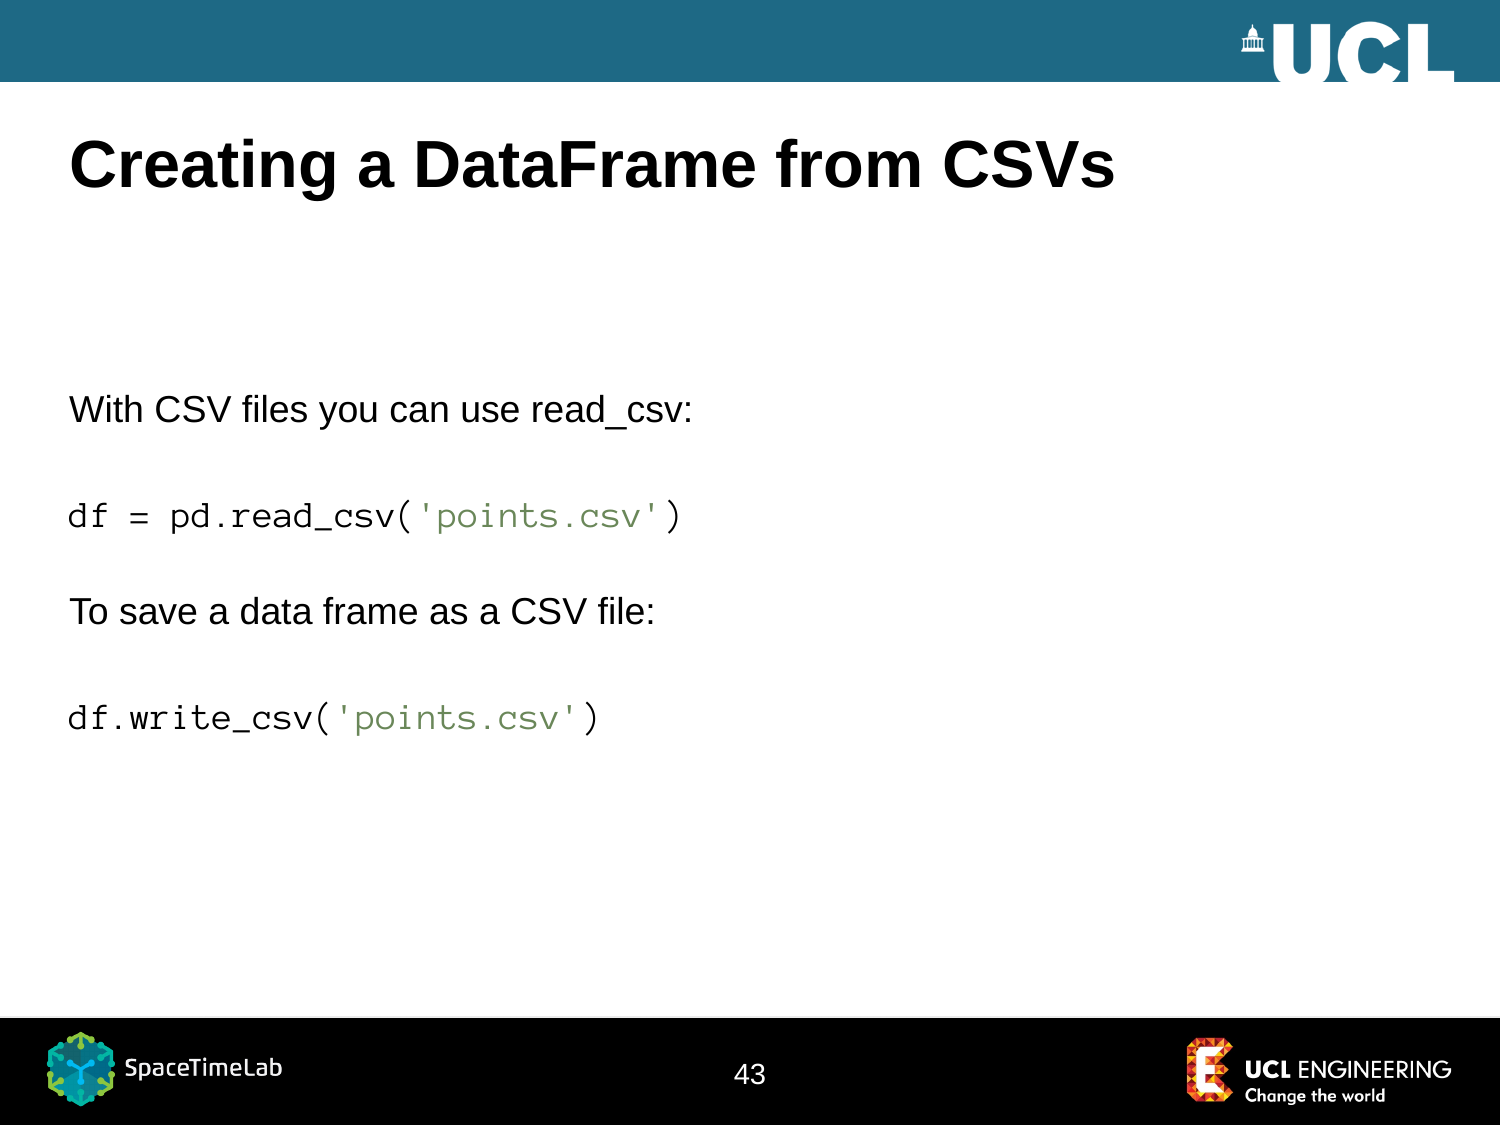

# Creating a DataFrame from CSVs

With CSV files you can use read_csv:

df = pd.read_csv('points.csv')
To save a data frame as a CSV file:

df.write_csv('points.csv')

44